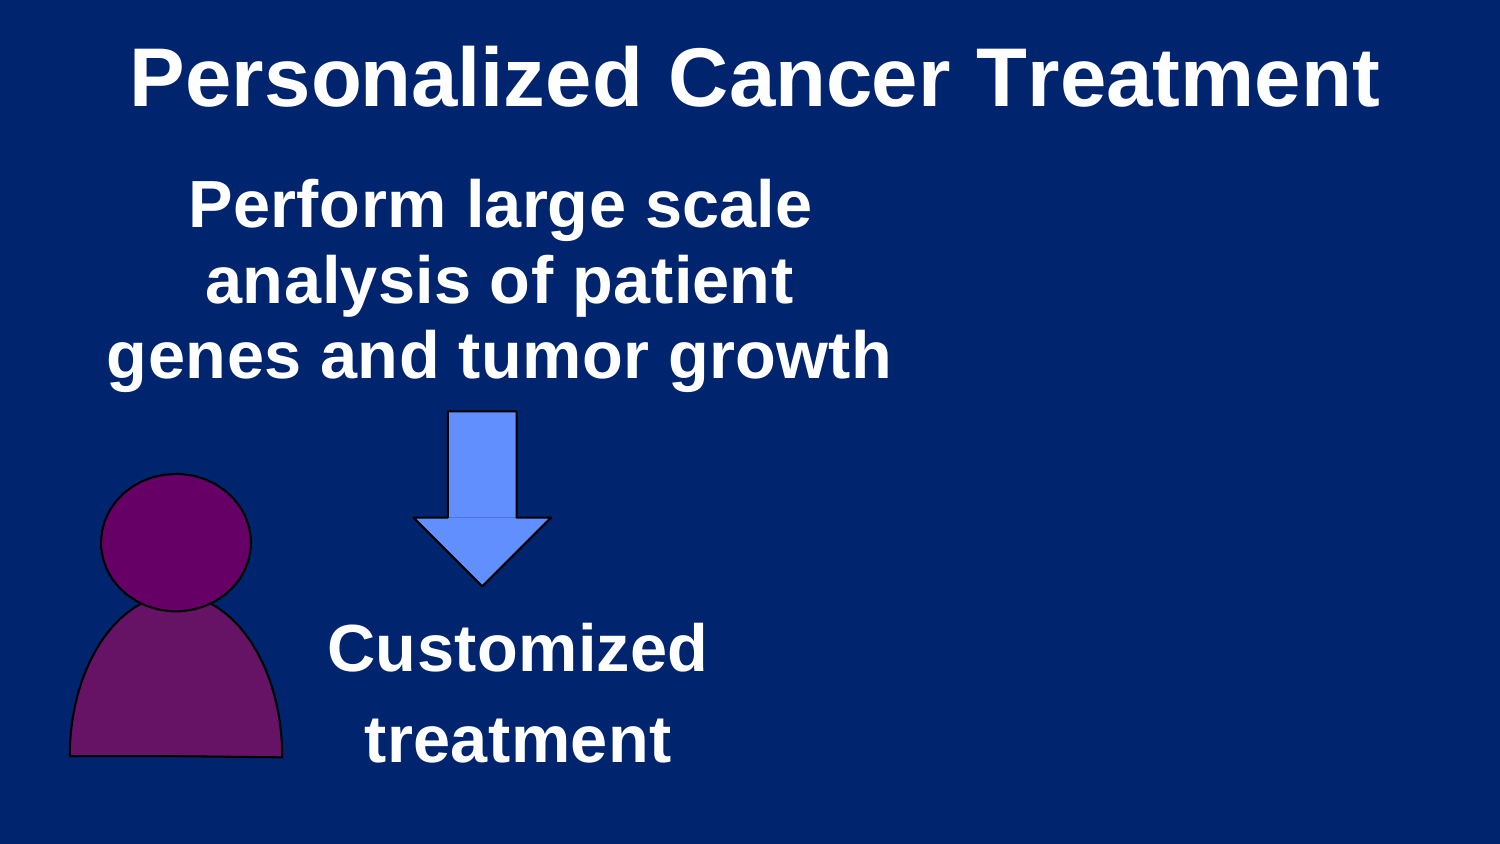

# Personalized Cancer Treatment
Perform large scale analysis of patient genes and tumor growth

Customized treatment